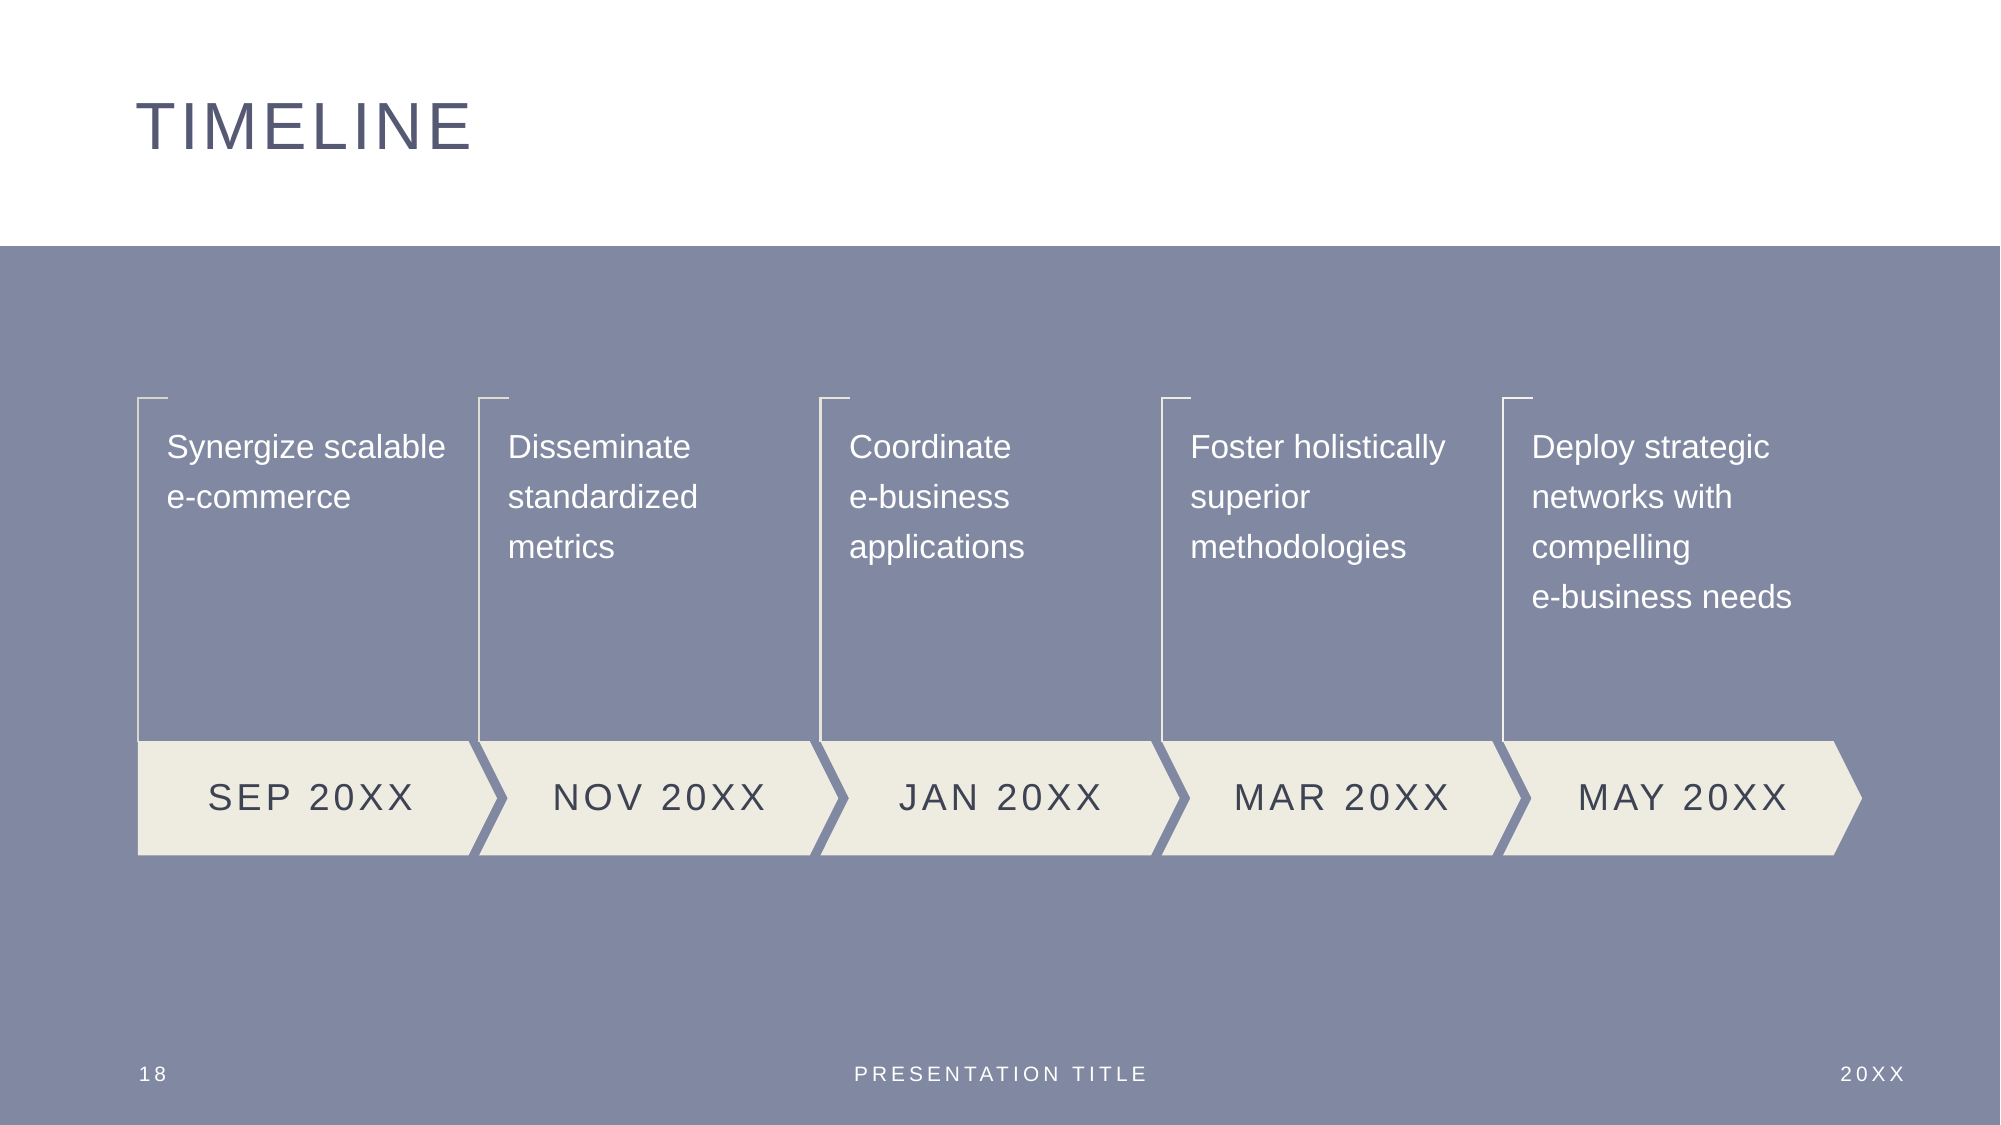

# Timeline
Sep 20XX
Synergize scalable
e-commerce
Nov 20XX
Disseminate standardized metrics
Jan 20XX
Coordinate
e-business applications
Mar 20XX
Foster holistically superior methodologies
May 20XX
Deploy strategic networks with compelling
e-business needs
18
Presentation Title
20XX